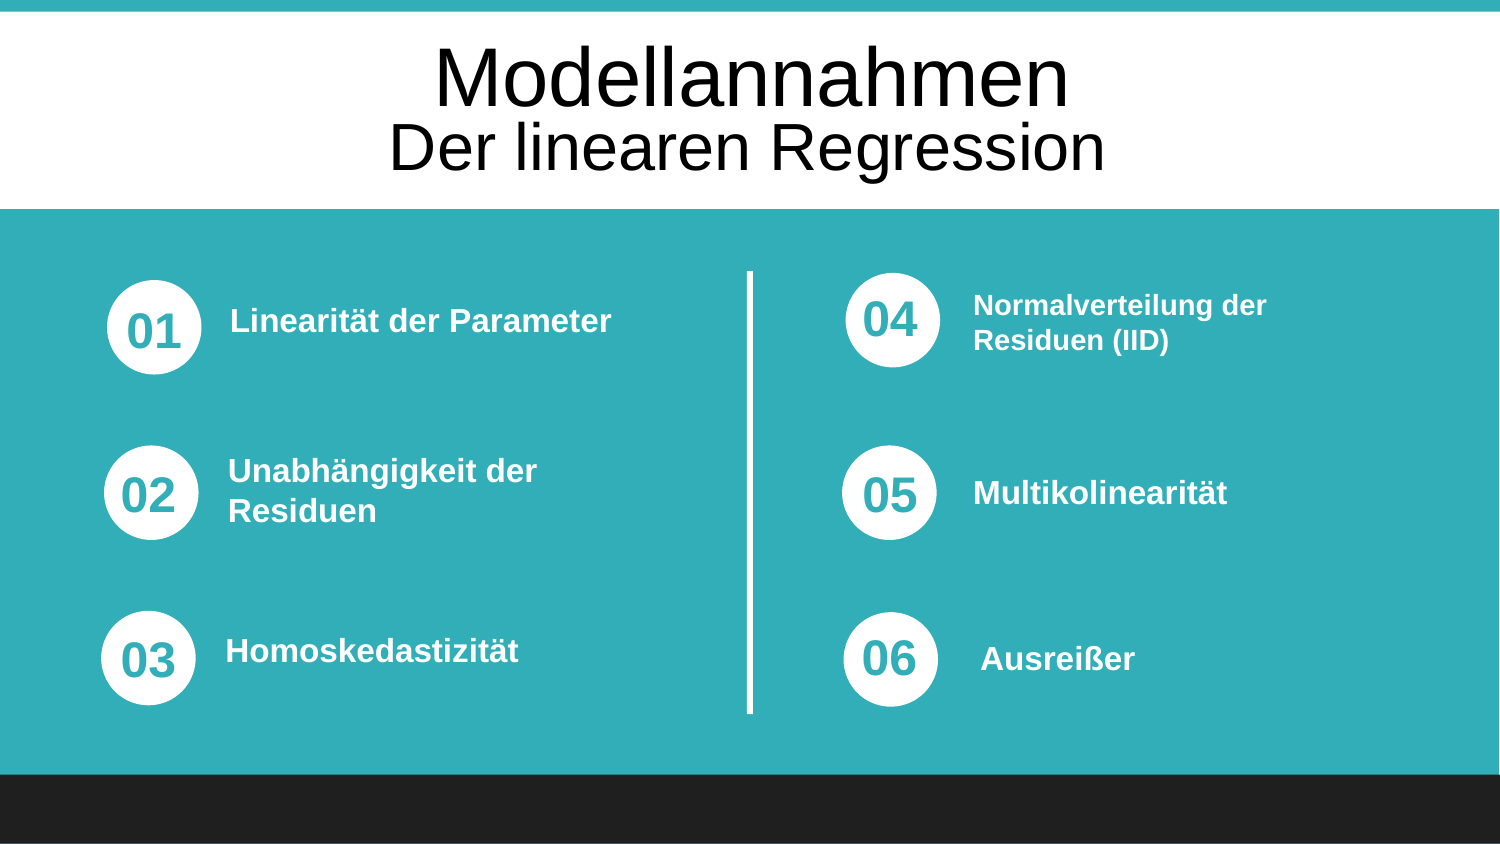

# Modellannahmen
Der linearen Regression

04
Normalverteilung der Residuen (IID)

01
Linearität der Parameter
Unabhängigkeit der Residuen

02
05
Multikolinearität

06
03
Homoskedastizität

Ausreißer